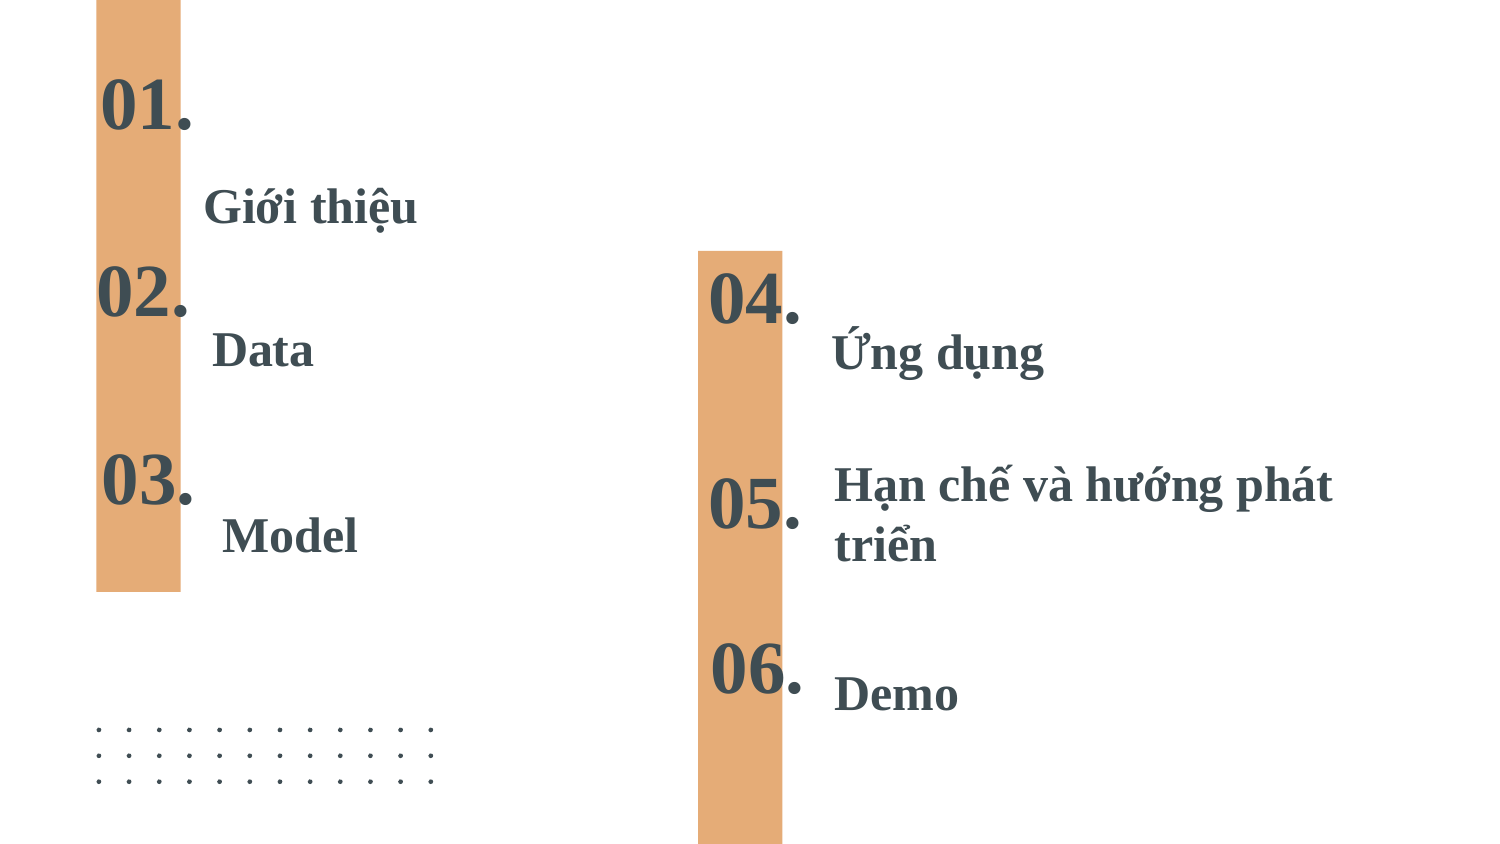

01.
Giới thiệu
02.
04.

Data
Ứng dụng
03.
05.
Model
Hạn chế và hướng phát triển

06.
Demo